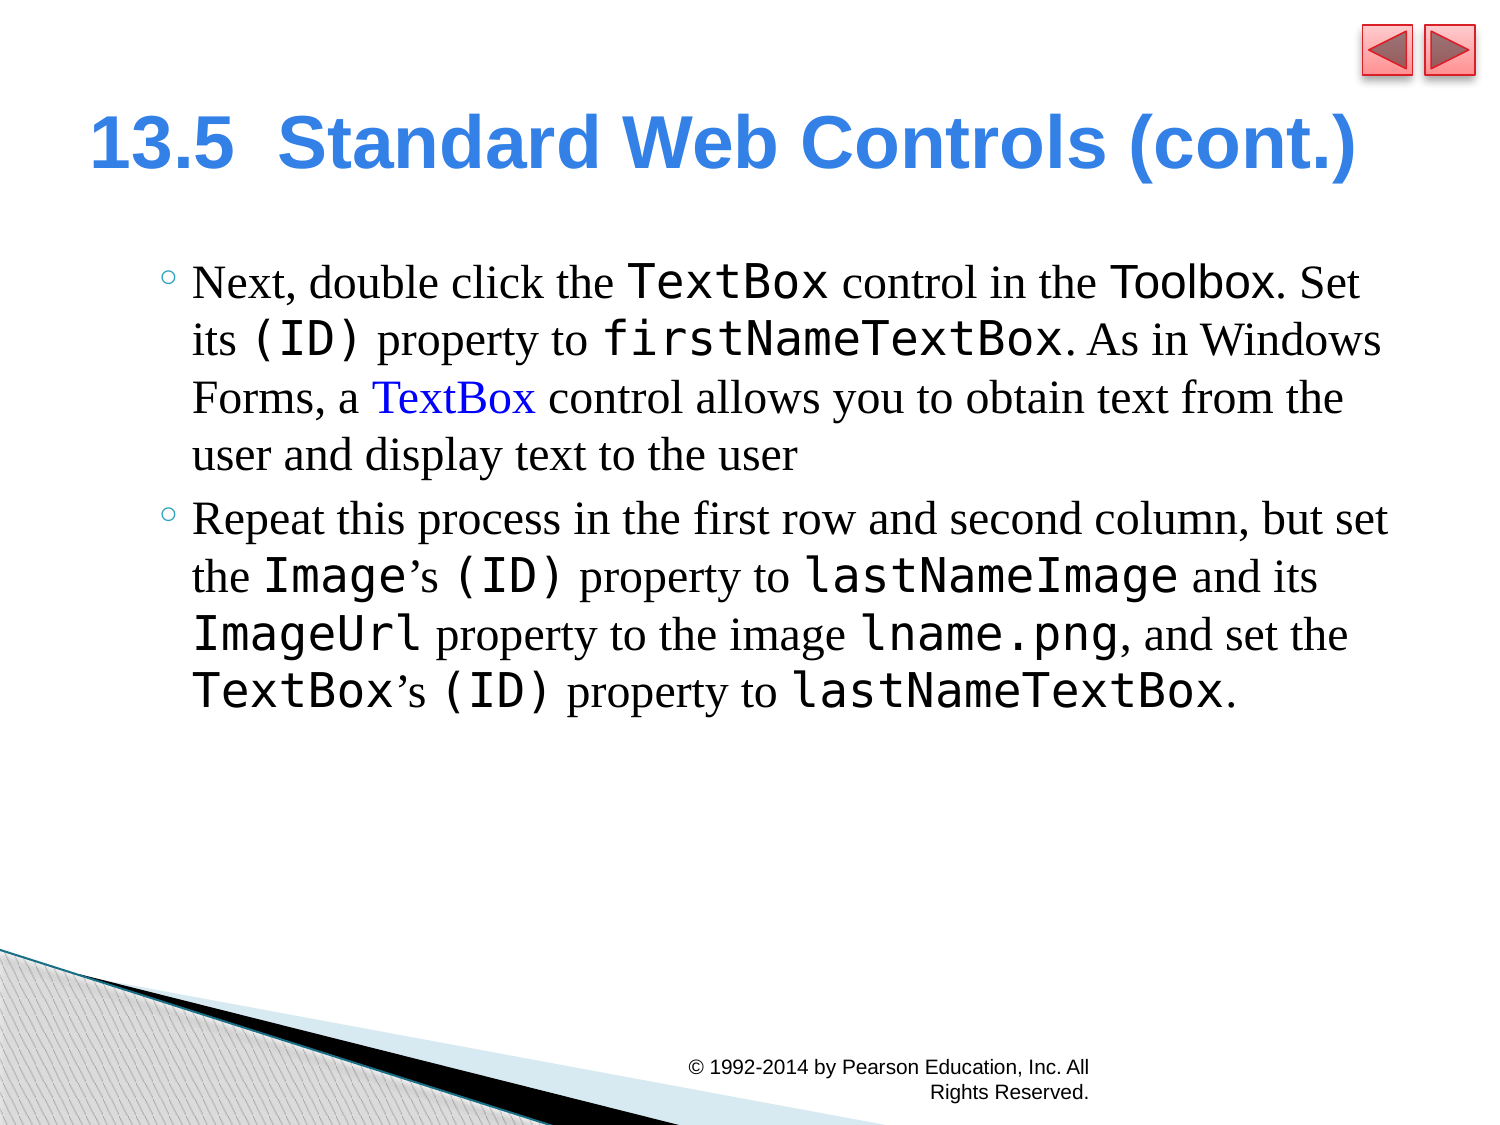

# 13.5  Standard Web Controls (cont.)
Next, double click the TextBox control in the Toolbox. Set its (ID) property to firstNameTextBox. As in Windows Forms, a TextBox control allows you to obtain text from the user and display text to the user
Repeat this process in the first row and second column, but set the Image’s (ID) property to lastNameImage and its ImageUrl property to the image lname.png, and set the TextBox’s (ID) property to lastNameTextBox.
© 1992-2014 by Pearson Education, Inc. All Rights Reserved.